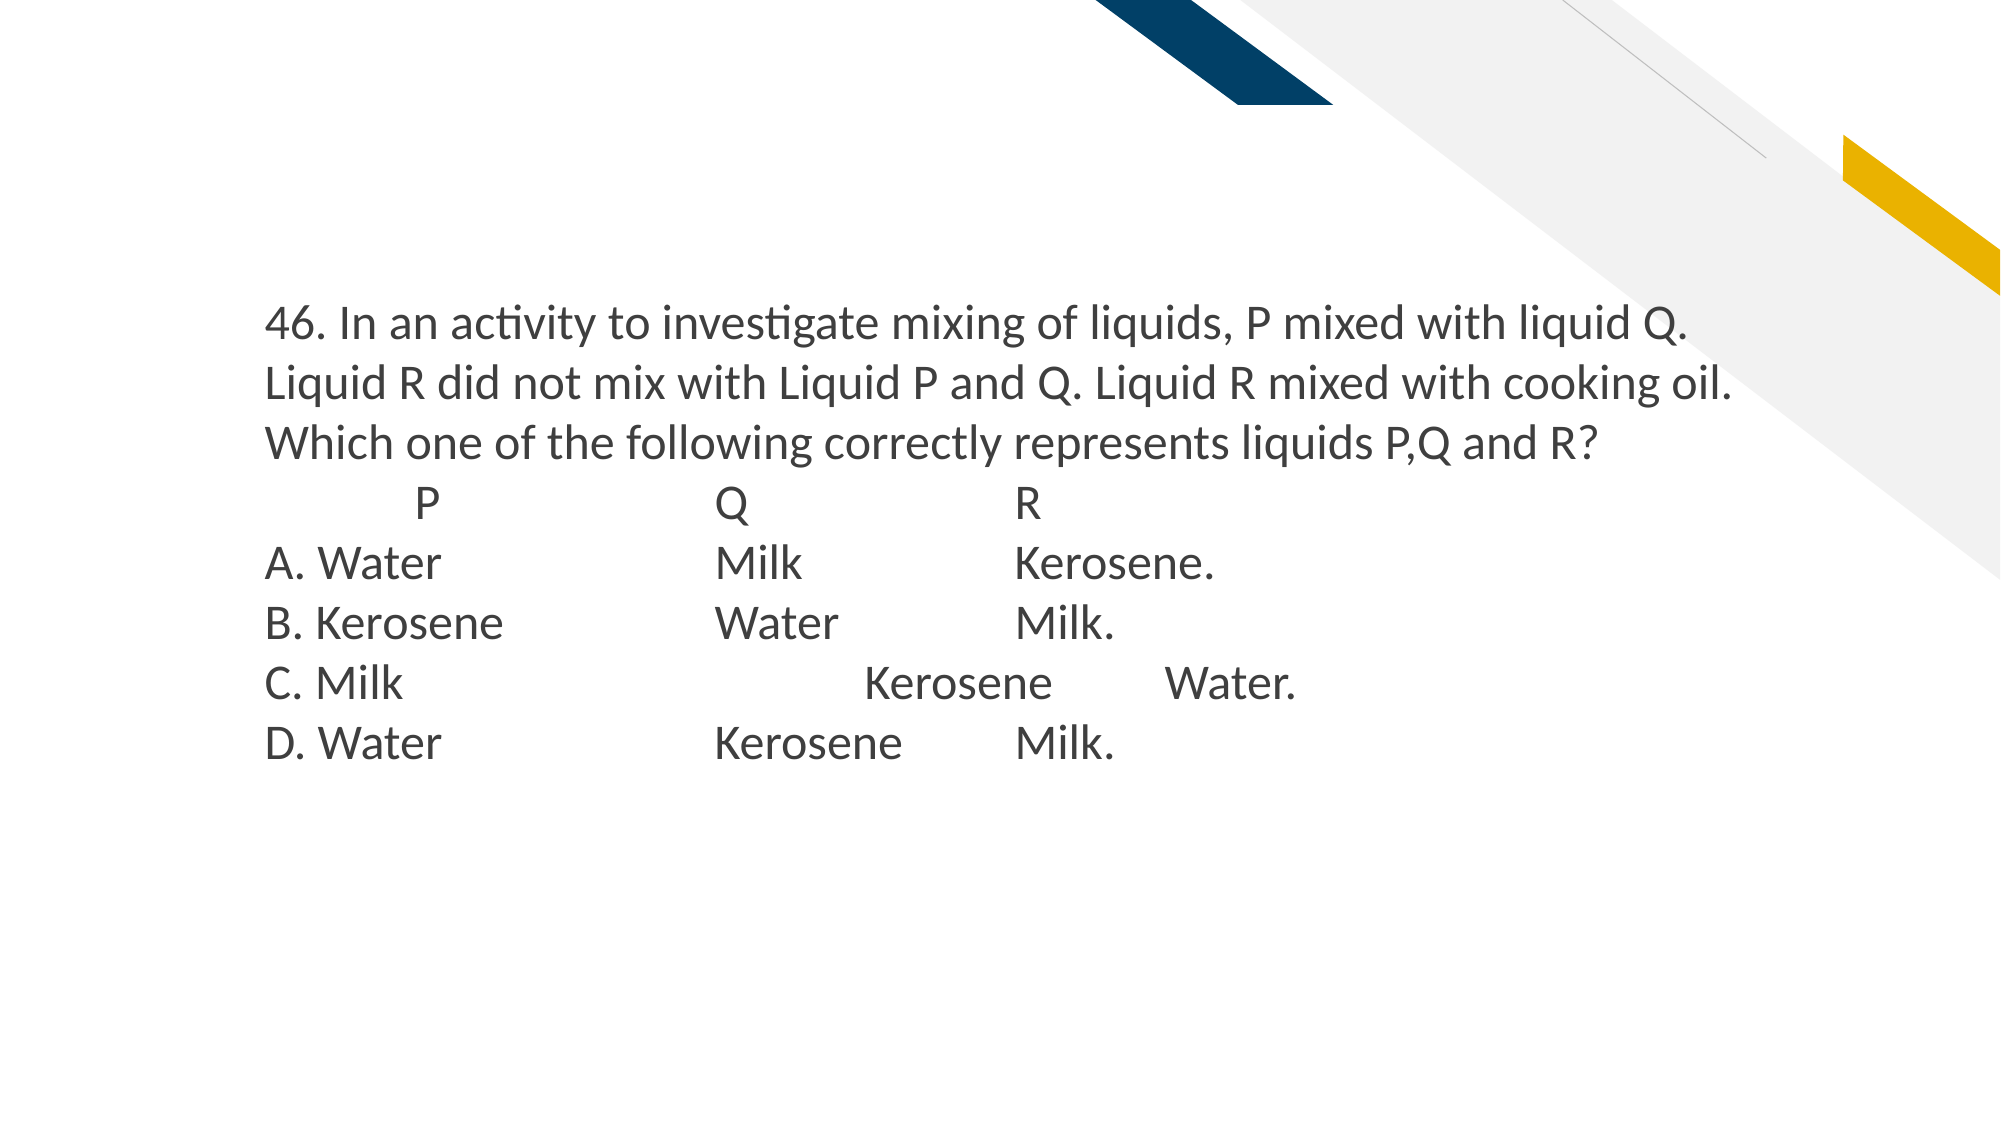

46. In an activity to investigate mixing of liquids, P mixed with liquid Q. Liquid R did not mix with Liquid P and Q. Liquid R mixed with cooking oil.
Which one of the following correctly represents liquids P,Q and R?
	P 		Q 		R
A. Water 		Milk 		Kerosene.
B. Kerosene 		Water 		Milk.
C. Milk 			Kerosene	Water.
D. Water 		Kerosene 	Milk.